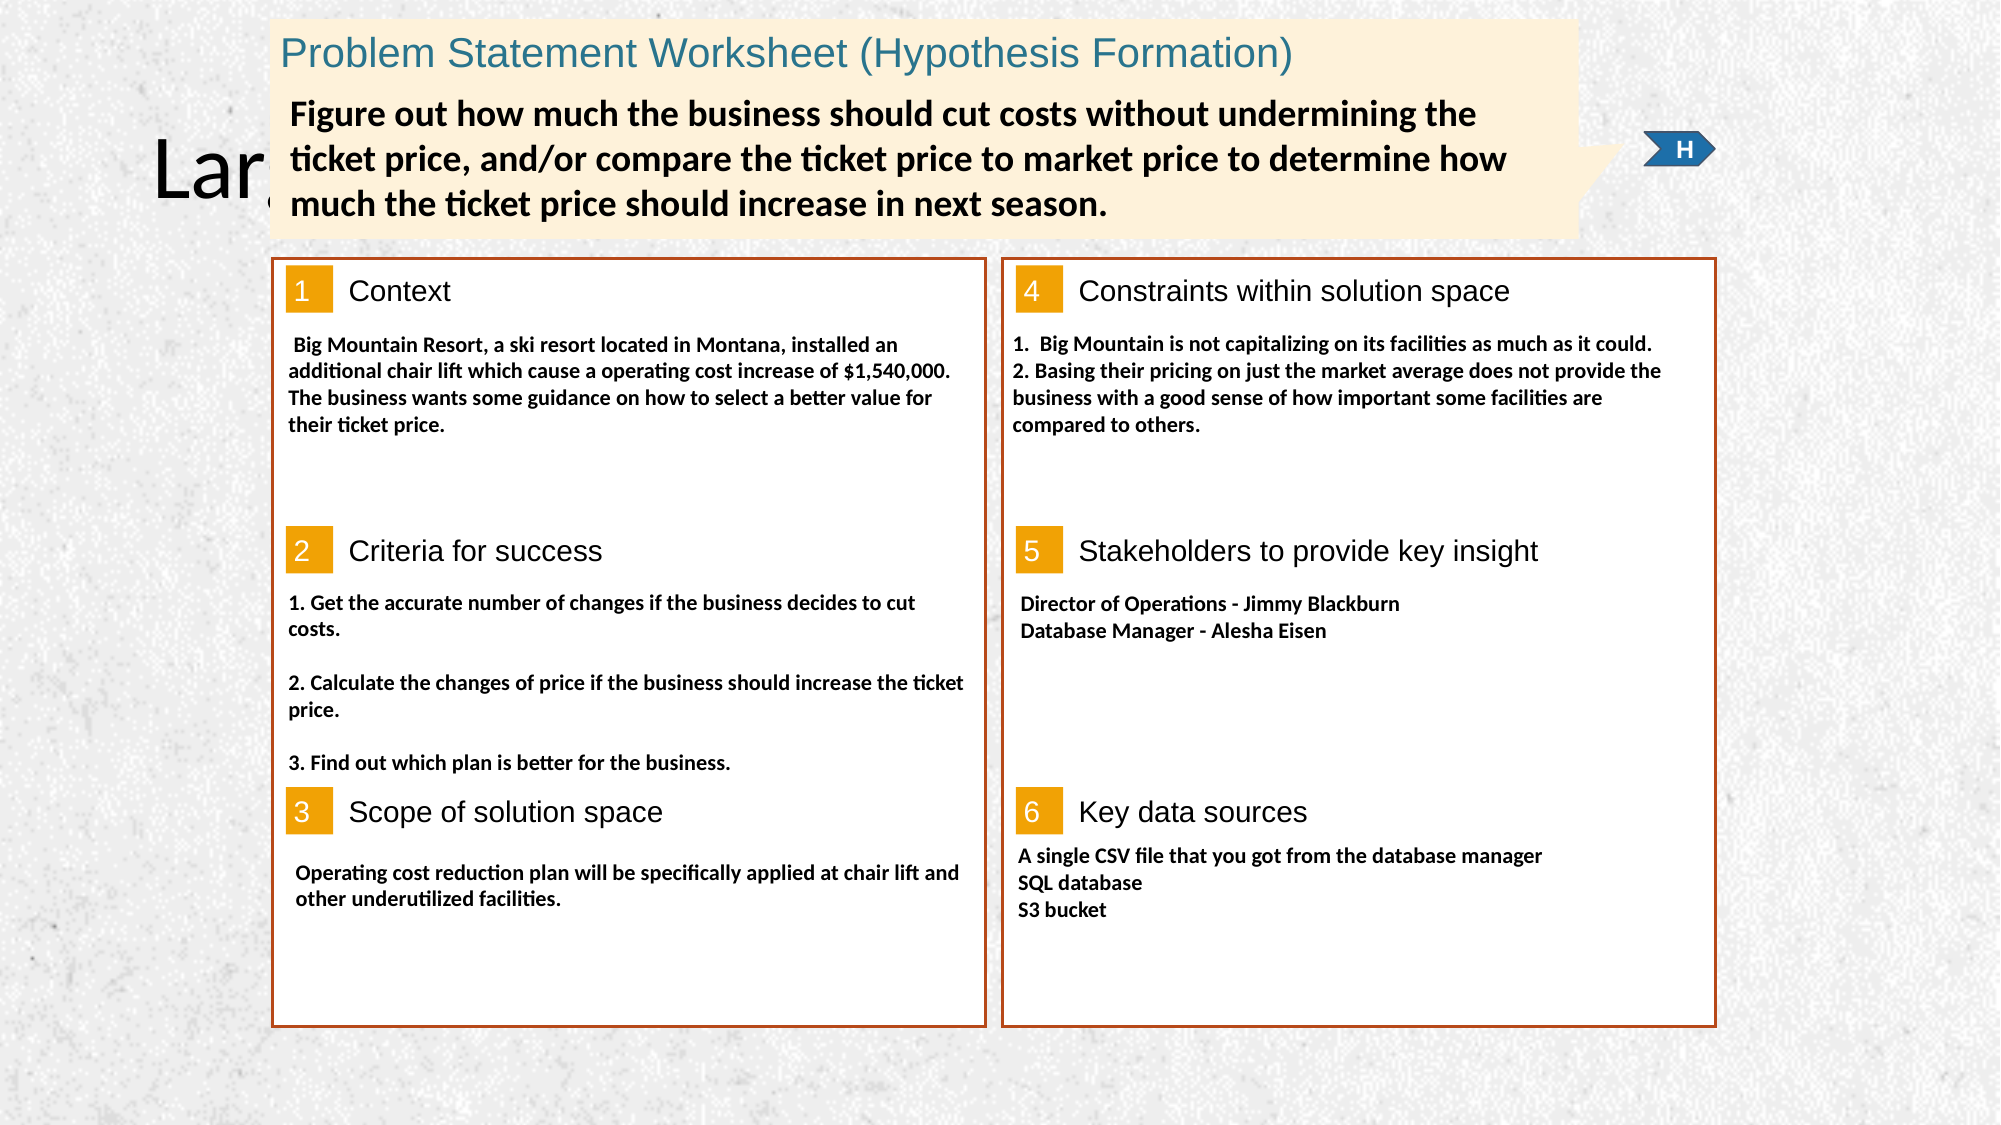

Problem Statement Worksheet (Hypothesis Formation)
# Large Image slide
Figure out how much the business should cut costs without undermining the ticket price, and/or compare the ticket price to market price to determine how much the ticket price should increase in next season.
H

1
4
Context
Constraints within solution space
1.  Big Mountain is not capitalizing on its facilities as much as it could.
2. Basing their pricing on just the market average does not provide the business with a good sense of how important some facilities are compared to others.
 Big Mountain Resort, a ski resort located in Montana, installed an additional chair lift which cause a operating cost increase of $1,540,000.
The business wants some guidance on how to select a better value for their ticket price.
2
5
Criteria for success
Stakeholders to provide key insight
1. Get the accurate number of changes if the business decides to cut costs.

2. Calculate the changes of price if the business should increase the ticket price.

3. Find out which plan is better for the business.
Director of Operations - Jimmy Blackburn
Database Manager - Alesha Eisen
3
6
Key data sources
Scope of solution space
A single CSV file that you got from the database manager
SQL database
S3 bucket

Operating cost reduction plan will be specifically applied at chair lift and other underutilized facilities.